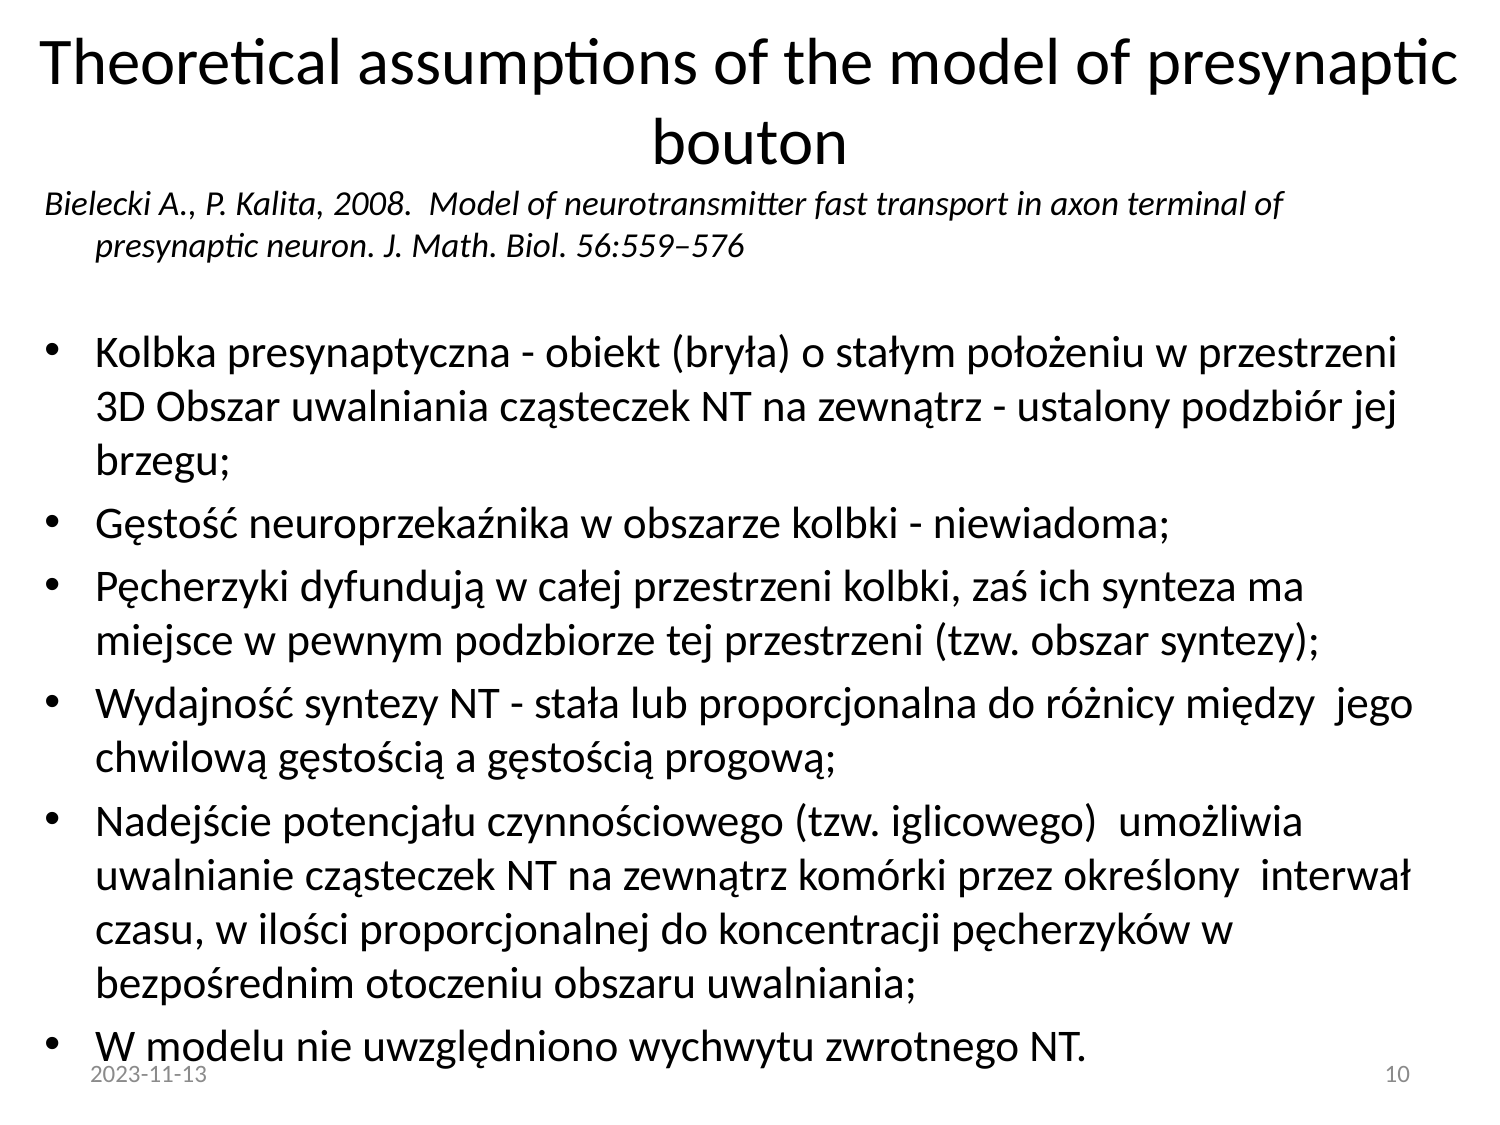

# Theoretical assumptions of the model of presynaptic bouton
Bielecki A., P. Kalita, 2008.  Model of neurotransmitter fast transport in axon terminal of presynaptic neuron. J. Math. Biol. 56:559–576

Kolbka presynaptyczna - obiekt (bryła) o stałym położeniu w przestrzeni 3D Obszar uwalniania cząsteczek NT na zewnątrz - ustalony podzbiór jej brzegu;
Gęstość neuroprzekaźnika w obszarze kolbki - niewiadoma;
Pęcherzyki dyfundują w całej przestrzeni kolbki, zaś ich synteza ma miejsce w pewnym podzbiorze tej przestrzeni (tzw. obszar syntezy);
Wydajność syntezy NT - stała lub proporcjonalna do różnicy między  jego chwilową gęstością a gęstością progową;
Nadejście potencjału czynnościowego (tzw. iglicowego)  umożliwia uwalnianie cząsteczek NT na zewnątrz komórki przez określony  interwał czasu, w ilości proporcjonalnej do koncentracji pęcherzyków w bezpośrednim otoczeniu obszaru uwalniania;
W modelu nie uwzględniono wychwytu zwrotnego NT.
2023-11-13
10